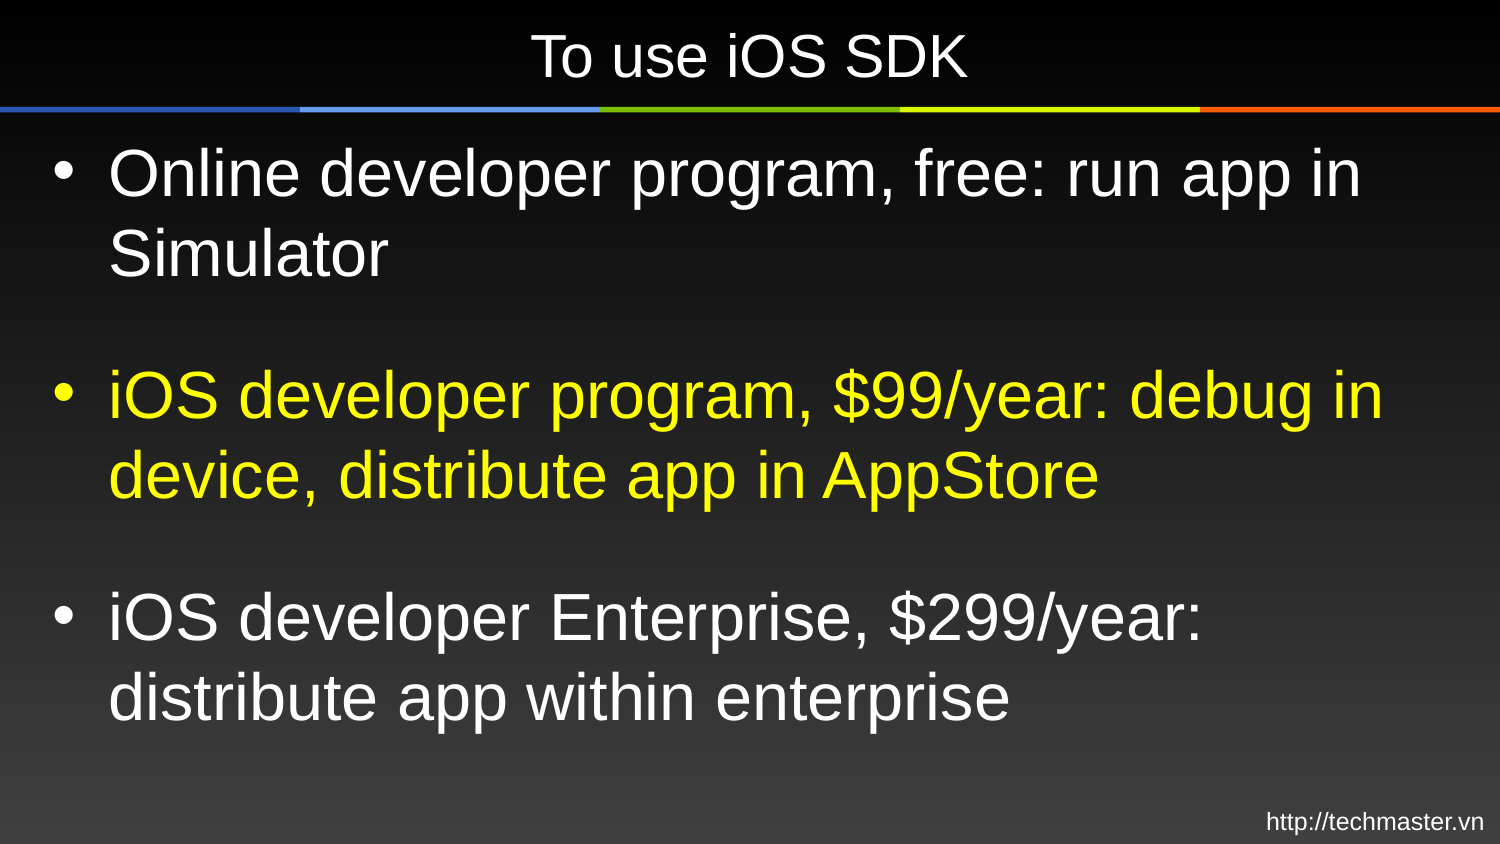

# To use iOS SDK
Online developer program, free: run app in Simulator
iOS developer program, $99/year: debug in device, distribute app in AppStore
iOS developer Enterprise, $299/year: distribute app within enterprise